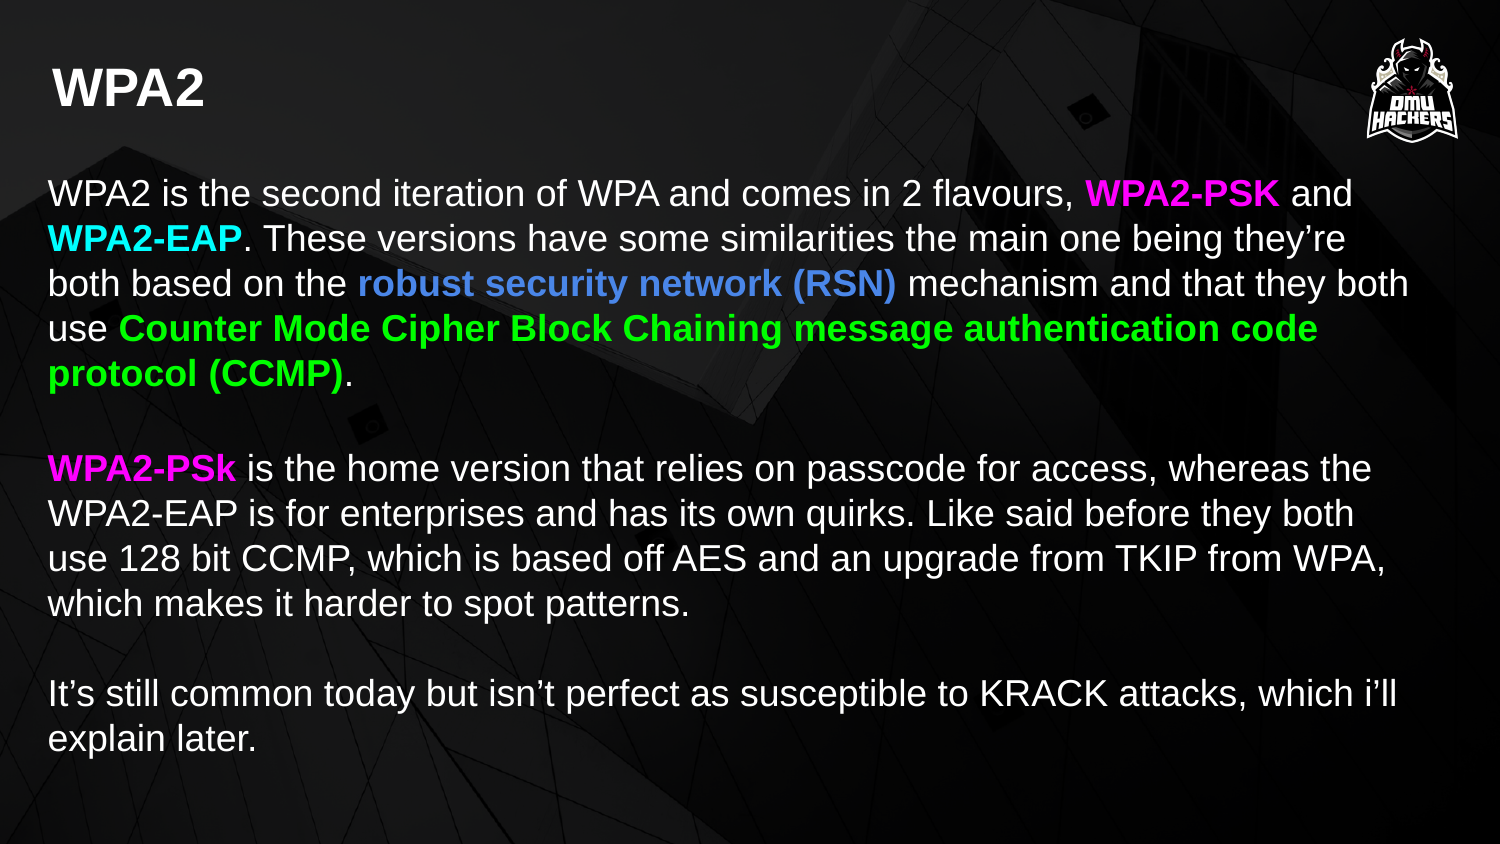

WPA2

WPA2 is the second iteration of WPA and comes in 2 flavours, WPA2-PSK and WPA2-EAP. These versions have some similarities the main one being they’re both based on the robust security network (RSN) mechanism and that they both use Counter Mode Cipher Block Chaining message authentication code protocol (CCMP).

WPA2-PSk is the home version that relies on passcode for access, whereas the WPA2-EAP is for enterprises and has its own quirks. Like said before they both use 128 bit CCMP, which is based off AES and an upgrade from TKIP from WPA, which makes it harder to spot patterns.

It’s still common today but isn’t perfect as susceptible to KRACK attacks, which i’ll explain later.